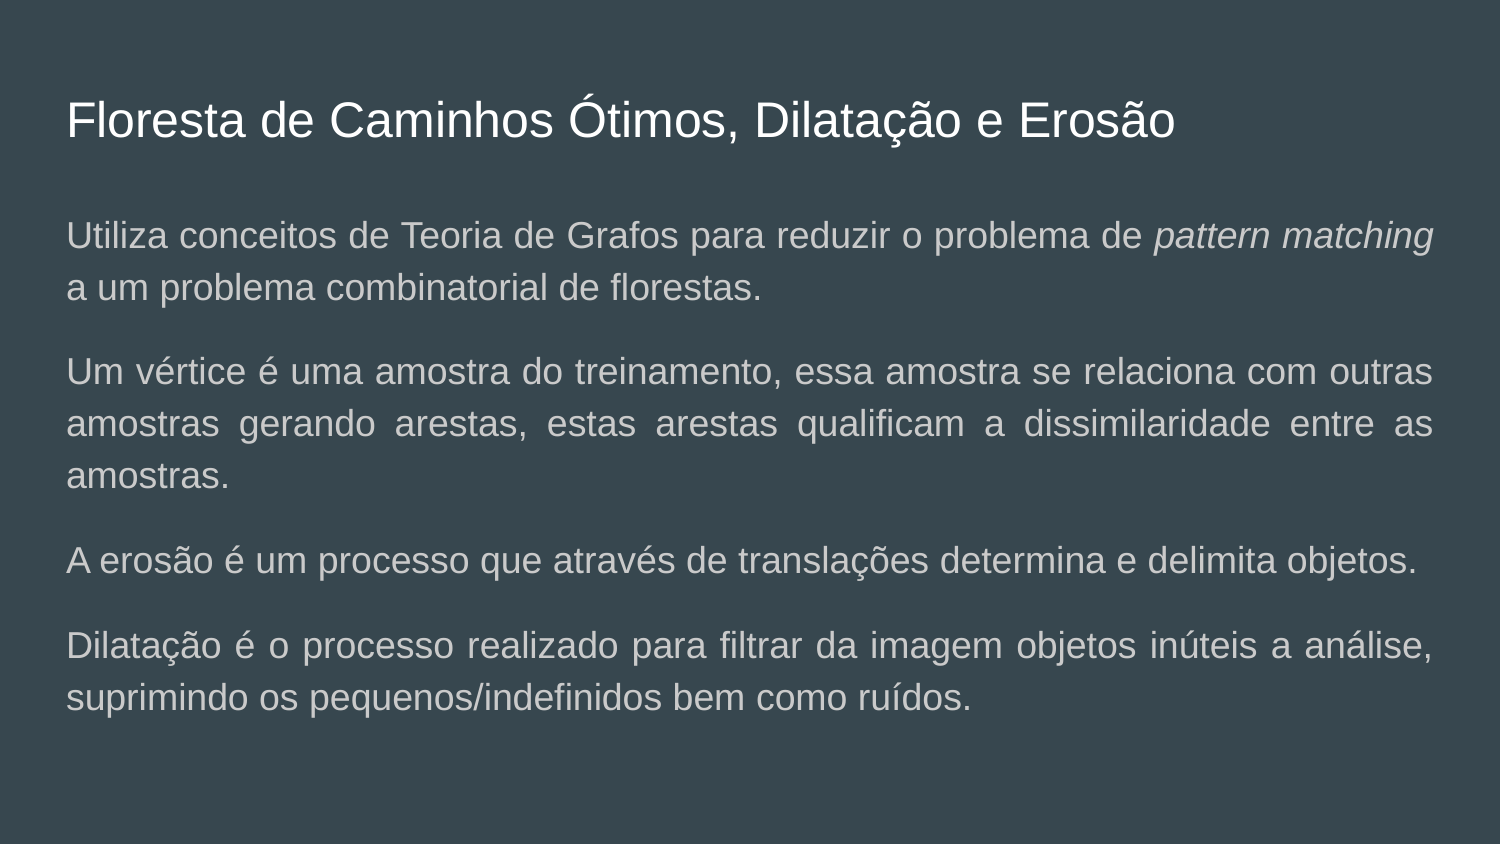

# Floresta de Caminhos Ótimos, Dilatação e Erosão
Utiliza conceitos de Teoria de Grafos para reduzir o problema de pattern matching a um problema combinatorial de florestas.
Um vértice é uma amostra do treinamento, essa amostra se relaciona com outras amostras gerando arestas, estas arestas qualificam a dissimilaridade entre as amostras.
A erosão é um processo que através de translações determina e delimita objetos.
Dilatação é o processo realizado para filtrar da imagem objetos inúteis a análise, suprimindo os pequenos/indefinidos bem como ruídos.